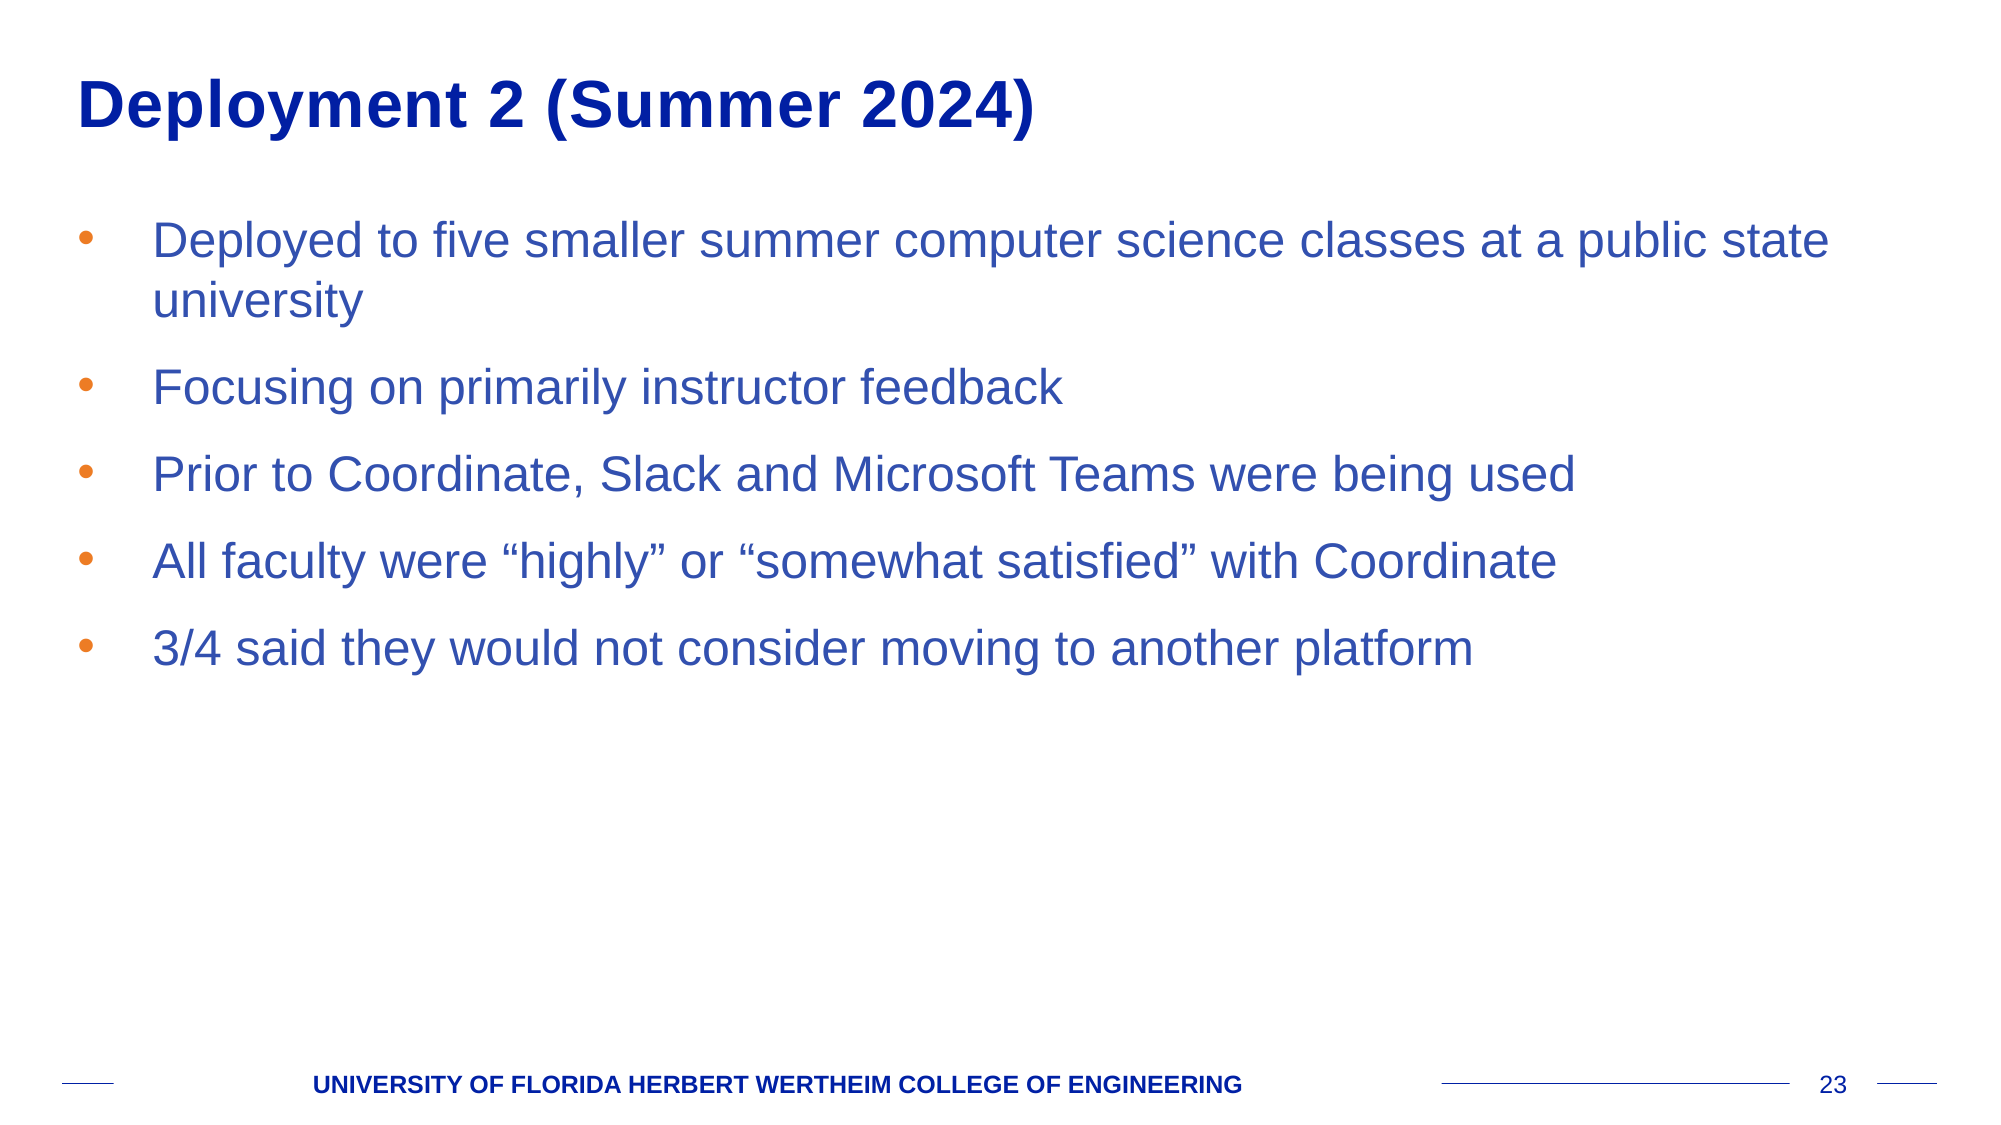

# Deployment 2 (Summer 2024)
Deployed to five smaller summer computer science classes at a public state university
Focusing on primarily instructor feedback
Prior to Coordinate, Slack and Microsoft Teams were being used
All faculty were “highly” or “somewhat satisfied” with Coordinate
3/4 said they would not consider moving to another platform
UNIVERSITY OF FLORIDA HERBERT WERTHEIM COLLEGE OF ENGINEERING